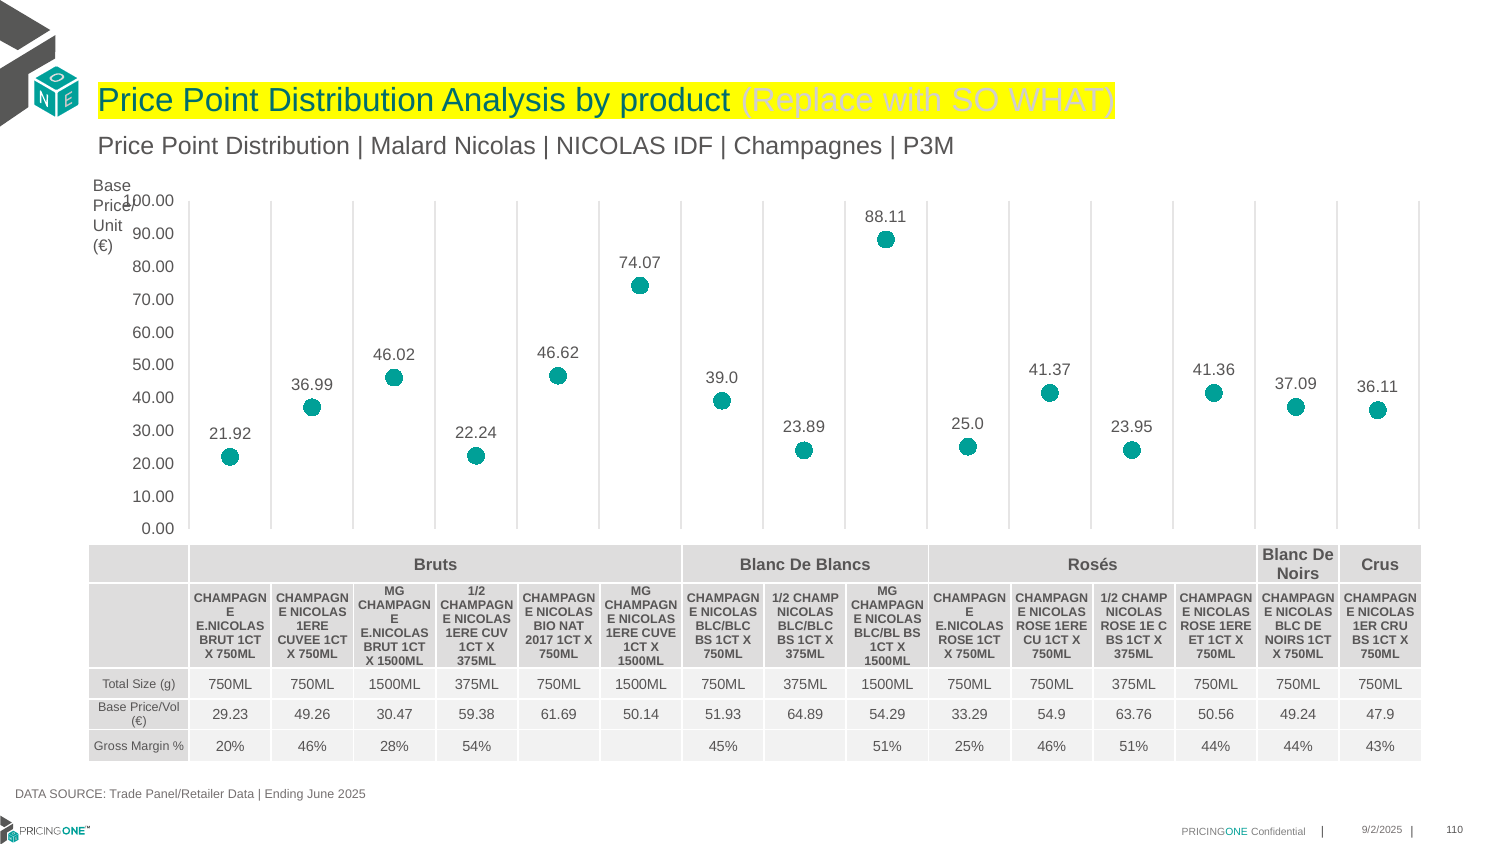

# Price Point Distribution Analysis by product (Replace with SO WHAT)
Price Point Distribution | Malard Nicolas | NICOLAS IDF | Champagnes | P3M
Base Price/Unit (€)

### Chart

| Category | Base Price/Unit |
|---|---|
| CHAMPAGNE E.NICOLAS BRUT 1CT X 750ML | 21.92 |
| CHAMPAGNE NICOLAS 1ERE CUVEE 1CT X 750ML | 36.99 |
| MG CHAMPAGNE E.NICOLAS BRUT 1CT X 1500ML | 46.02 |
| 1/2 CHAMPAGNE NICOLAS 1ERE CUV 1CT X 375ML | 22.24 |
| CHAMPAGNE NICOLAS BIO NAT 2017 1CT X 750ML | 46.62 |
| MG CHAMPAGNE NICOLAS 1ERE CUVE 1CT X 1500ML | 74.07 |
| CHAMPAGNE NICOLAS BLC/BLC BS 1CT X 750ML | 39.0 |
| 1/2 CHAMP NICOLAS BLC/BLC BS 1CT X 375ML | 23.89 |
| MG CHAMPAGNE NICOLAS BLC/BL BS 1CT X 1500ML | 88.11 |
| CHAMPAGNE E.NICOLAS ROSE 1CT X 750ML | 25.0 |
| CHAMPAGNE NICOLAS ROSE 1ERE CU 1CT X 750ML | 41.37 |
| 1/2 CHAMP NICOLAS ROSE 1E C BS 1CT X 375ML | 23.95 |
| CHAMPAGNE NICOLAS ROSE 1ERE ET 1CT X 750ML | 41.36 |
| CHAMPAGNE NICOLAS BLC DE NOIRS 1CT X 750ML | 37.09 |
| CHAMPAGNE NICOLAS 1ER CRU BS 1CT X 750ML | 36.11 |
|  | Bruts | Bruts | Bruts | Bruts | Bruts | Bruts | Blanc De Blancs | Blanc De Blancs | Blanc De Blancs | Rosés | Rosés | Rosés | Rosés | Blanc De Noirs | Crus |
| --- | --- | --- | --- | --- | --- | --- | --- | --- | --- | --- | --- | --- | --- | --- | --- |
|  | CHAMPAGNE E.NICOLAS BRUT 1CT X 750ML | CHAMPAGNE NICOLAS 1ERE CUVEE 1CT X 750ML | MG CHAMPAGNE E.NICOLAS BRUT 1CT X 1500ML | 1/2 CHAMPAGNE NICOLAS 1ERE CUV 1CT X 375ML | CHAMPAGNE NICOLAS BIO NAT 2017 1CT X 750ML | MG CHAMPAGNE NICOLAS 1ERE CUVE 1CT X 1500ML | CHAMPAGNE NICOLAS BLC/BLC BS 1CT X 750ML | 1/2 CHAMP NICOLAS BLC/BLC BS 1CT X 375ML | MG CHAMPAGNE NICOLAS BLC/BL BS 1CT X 1500ML | CHAMPAGNE E.NICOLAS ROSE 1CT X 750ML | CHAMPAGNE NICOLAS ROSE 1ERE CU 1CT X 750ML | 1/2 CHAMP NICOLAS ROSE 1E C BS 1CT X 375ML | CHAMPAGNE NICOLAS ROSE 1ERE ET 1CT X 750ML | CHAMPAGNE NICOLAS BLC DE NOIRS 1CT X 750ML | CHAMPAGNE NICOLAS 1ER CRU BS 1CT X 750ML |
| Total Size (g) | 750ML | 750ML | 1500ML | 375ML | 750ML | 1500ML | 750ML | 375ML | 1500ML | 750ML | 750ML | 375ML | 750ML | 750ML | 750ML |
| Base Price/Vol (€) | 29.23 | 49.26 | 30.47 | 59.38 | 61.69 | 50.14 | 51.93 | 64.89 | 54.29 | 33.29 | 54.9 | 63.76 | 50.56 | 49.24 | 47.9 |
| Gross Margin % | 20% | 46% | 28% | 54% |  |  | 45% |  | 51% | 25% | 46% | 51% | 44% | 44% | 43% |
DATA SOURCE: Trade Panel/Retailer Data | Ending June 2025
9/2/2025
110